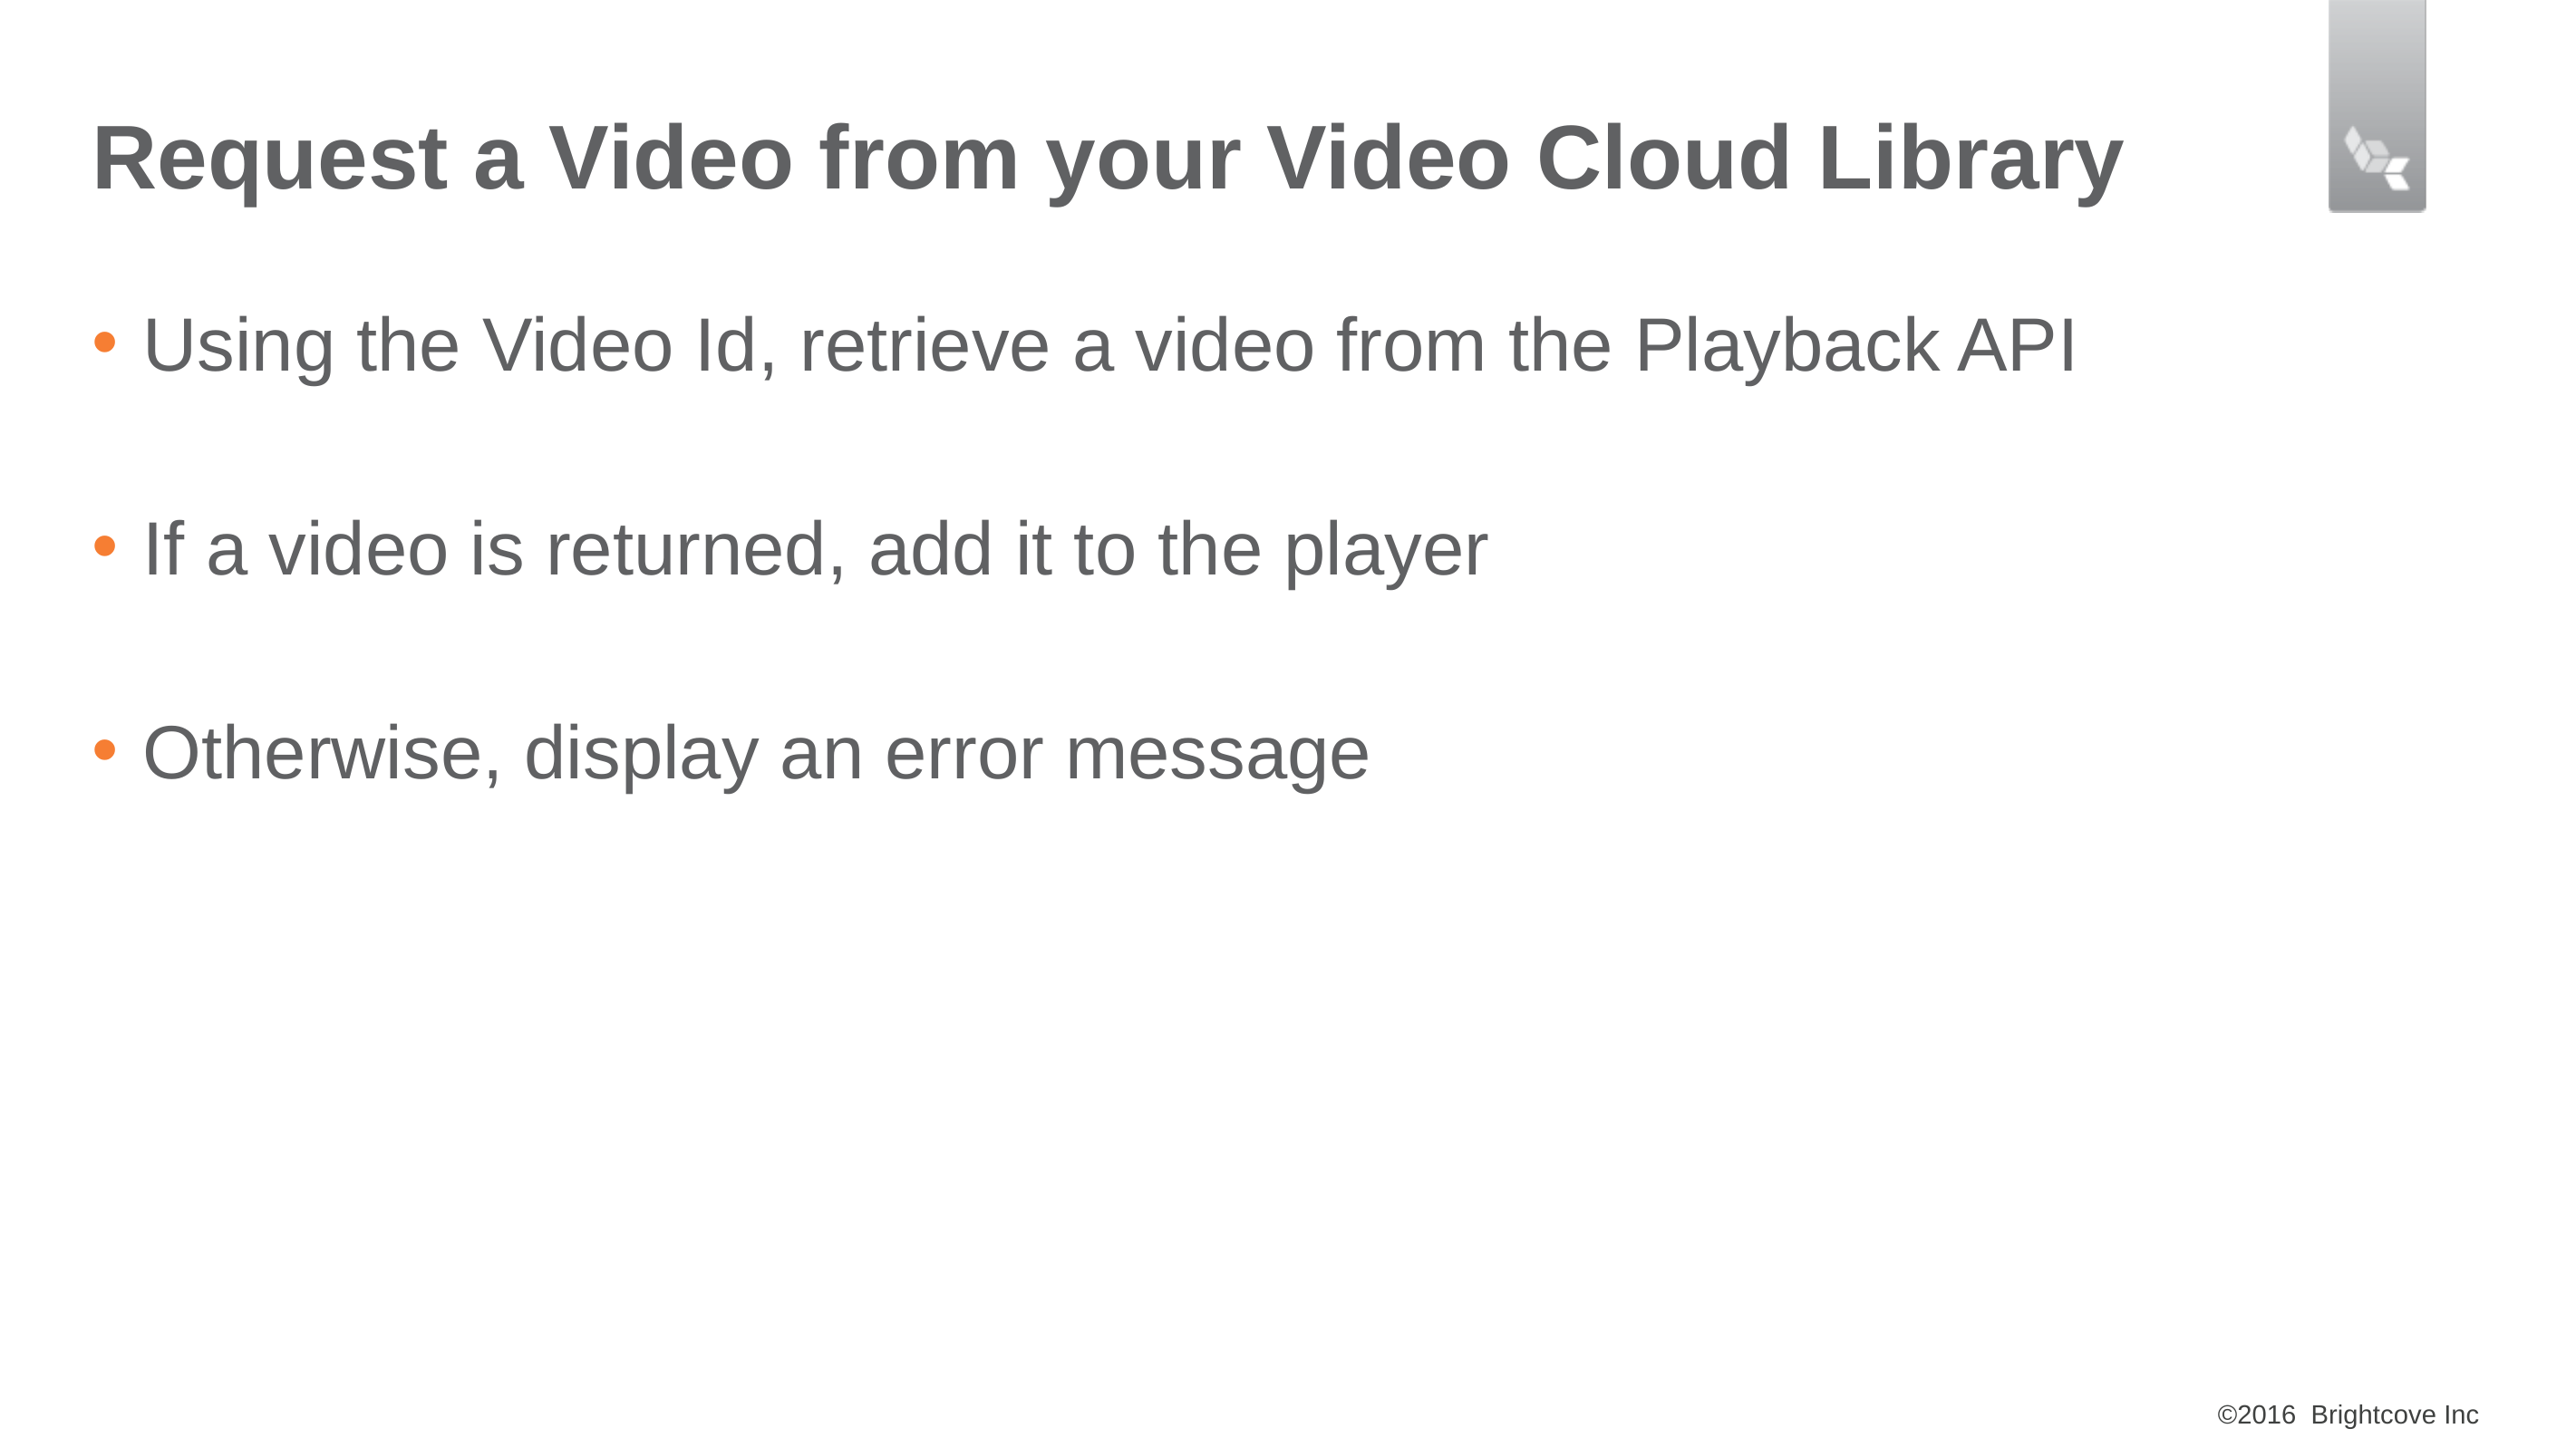

# Request a Video from your Video Cloud Library
Using the Video Id, retrieve a video from the Playback API

If a video is returned, add it to the player

Otherwise, display an error message
34